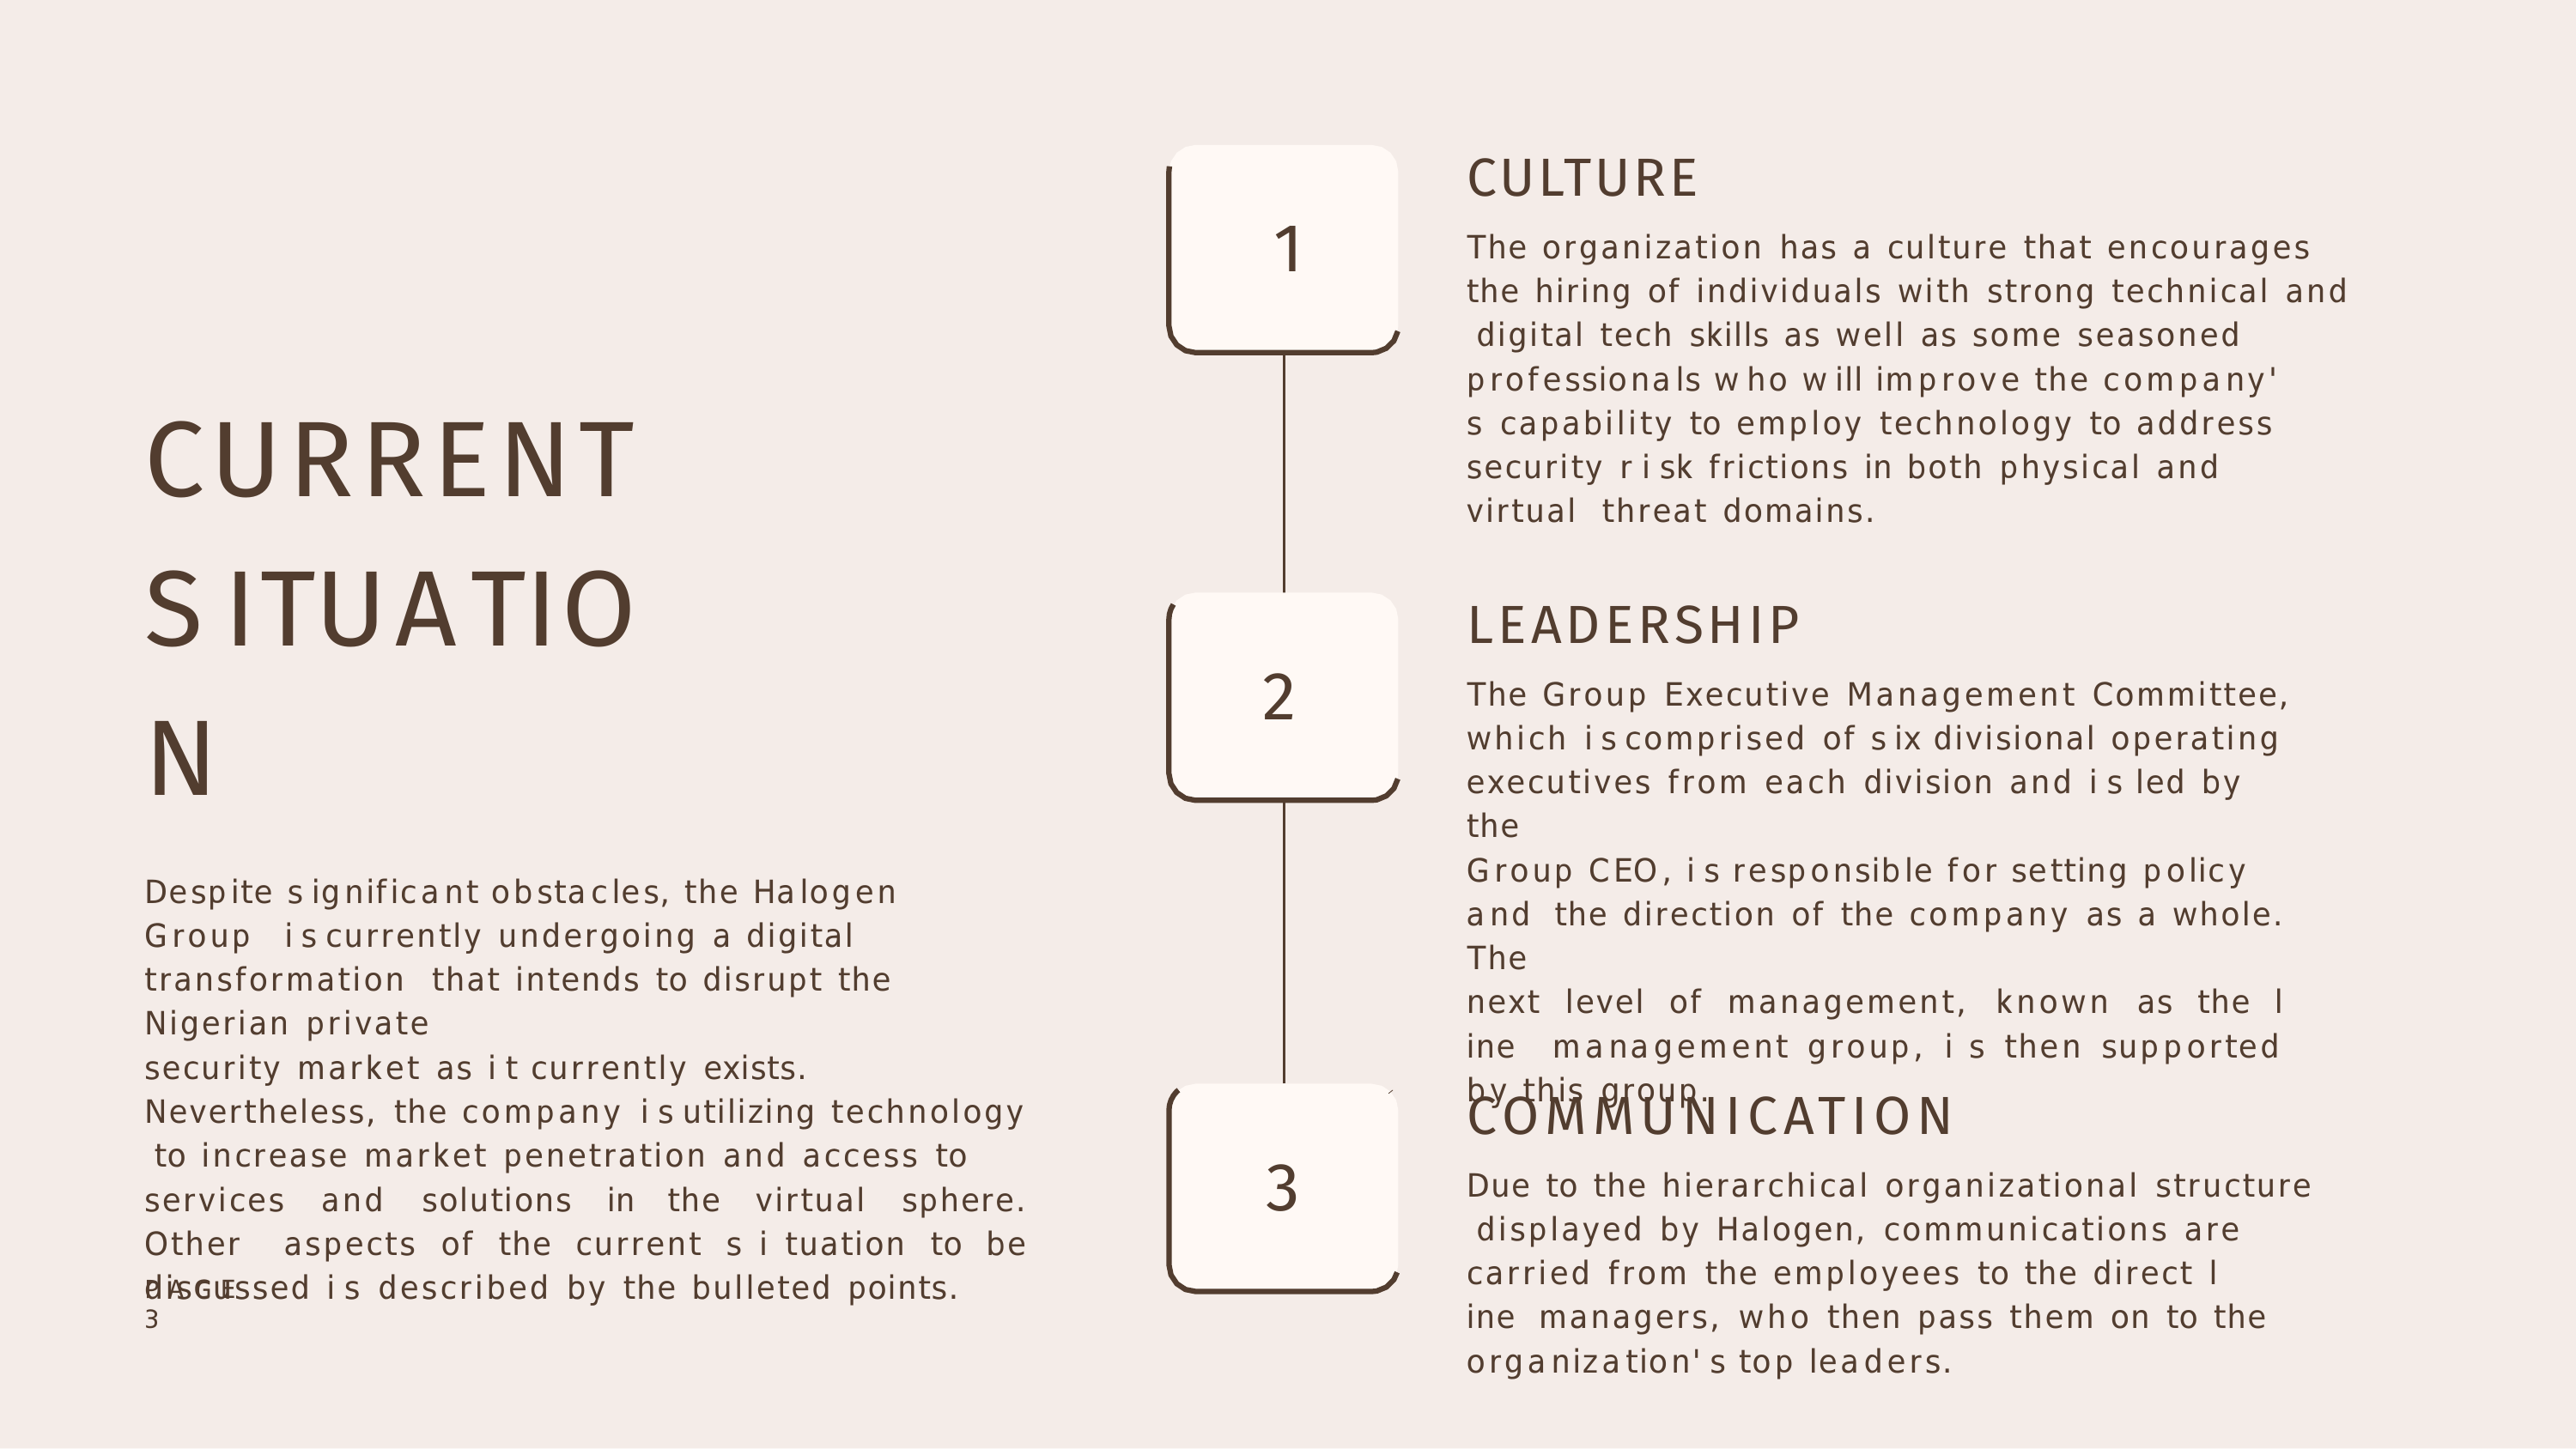

CULTURE
The organization has a culture that encourages
the hiring of individuals with strong technical and  digital tech skills as well as some seasoned
professionals who will improve the company' s  capability to employ technology to address
security r i sk frictions in both physical and virtual  threat domains.

1
CURRENT  SITUATION
Despite s ignificant obstacles, the Halogen Group   i s currently undergoing a digital transformation  that intends to disrupt the Nigerian private
security market as i t currently exists.
Nevertheless, the company i s utilizing technology  to increase market penetration and access to
services and solutions in the virtual sphere. Other  aspects of the current s i tuation to be discussed i s  described by the bulleted points.
LEADERSHIP
The Group Executive Management Committee,  which i s comprised of s ix divisional operating  executives from each division and i s led by the
Group CEO, i s responsible for setting policy and  the direction of the company as a whole. The
next level of management, known as the l ine  management group, i s then supported by this  group.

2
COMMUNICATION
Due to the hierarchical organizational structure  displayed by Halogen, communications are
carried from the employees to the direct l ine  managers, who then pass them on to the
organization' s top leaders.

3
P A G E  3